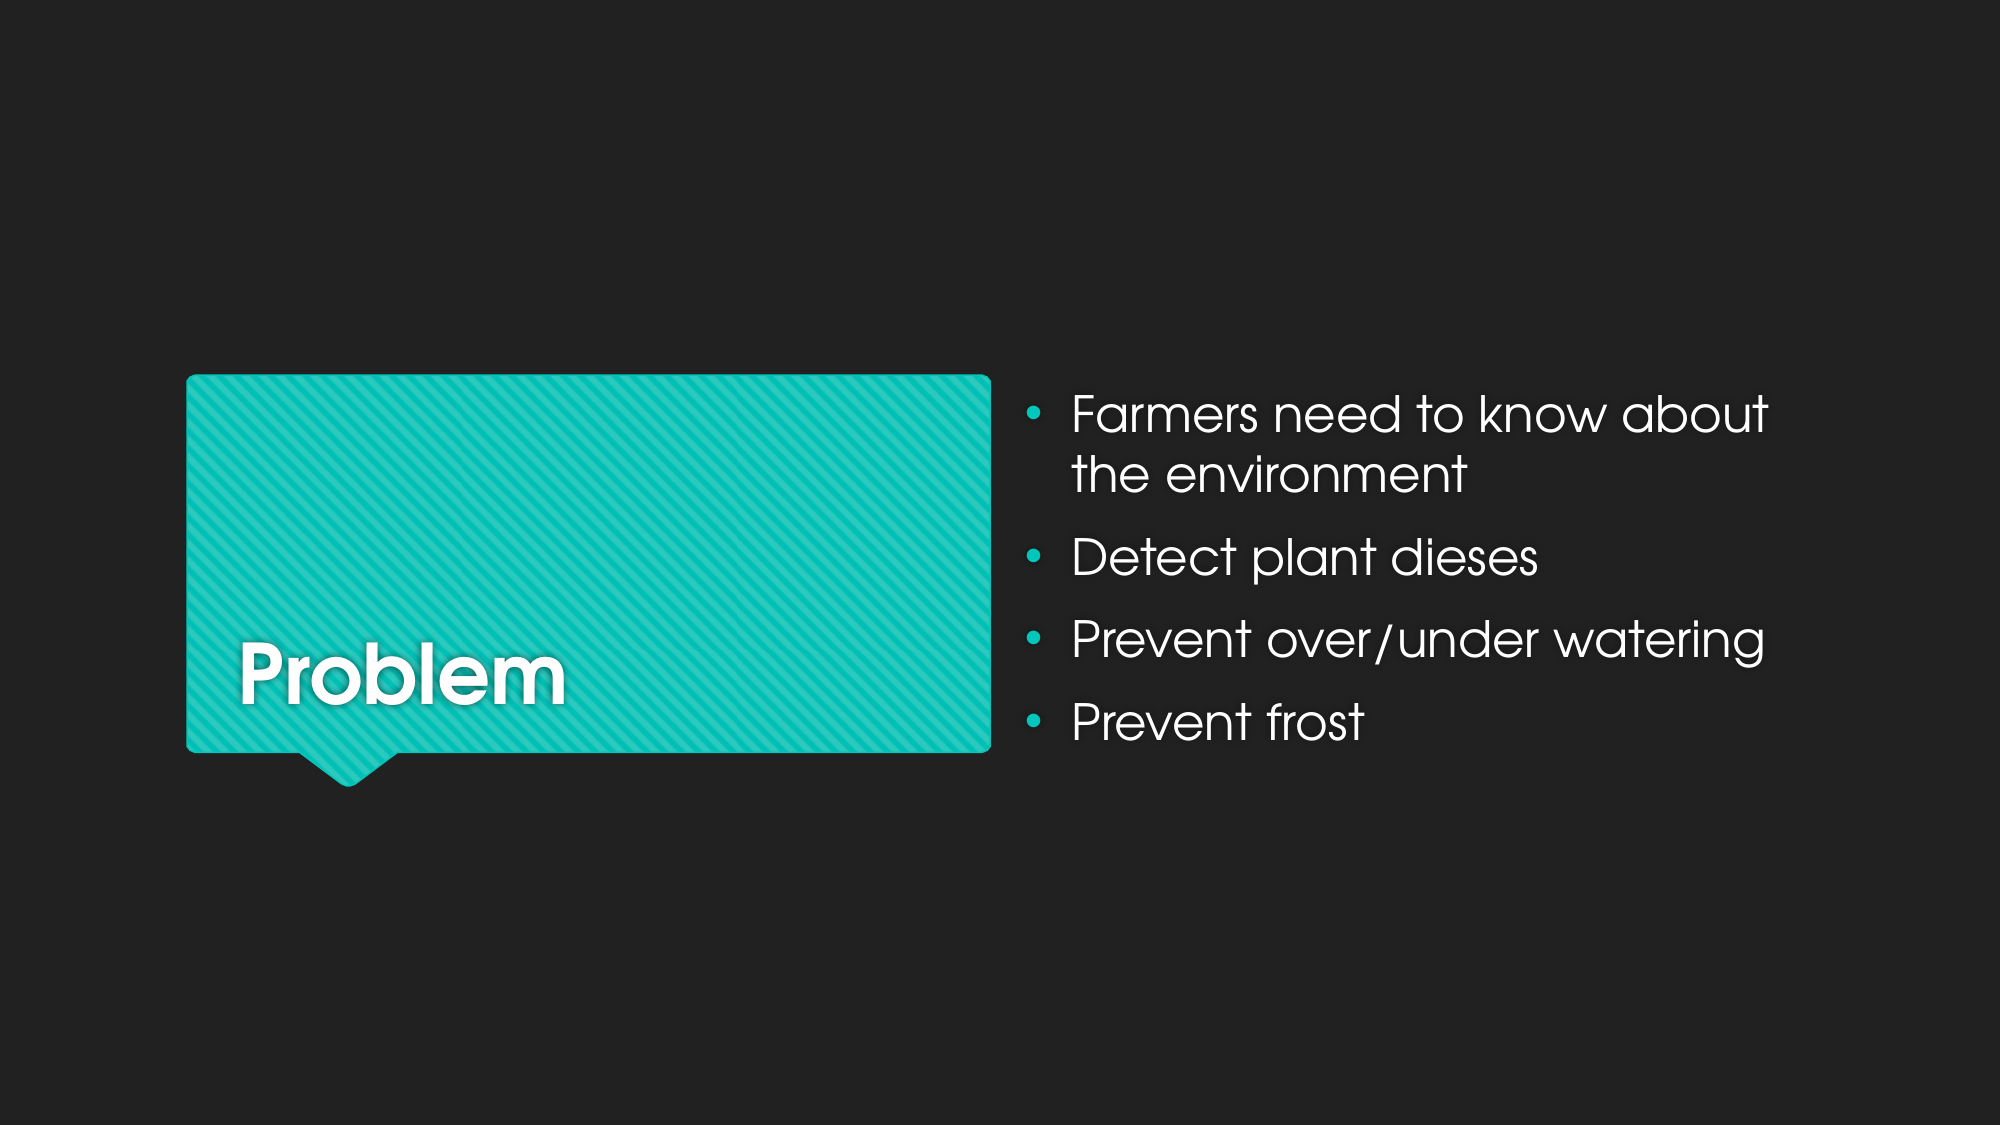

Farmers need to know about the environment
Detect plant dieses
Prevent over/under watering
Prevent frost
# Problem